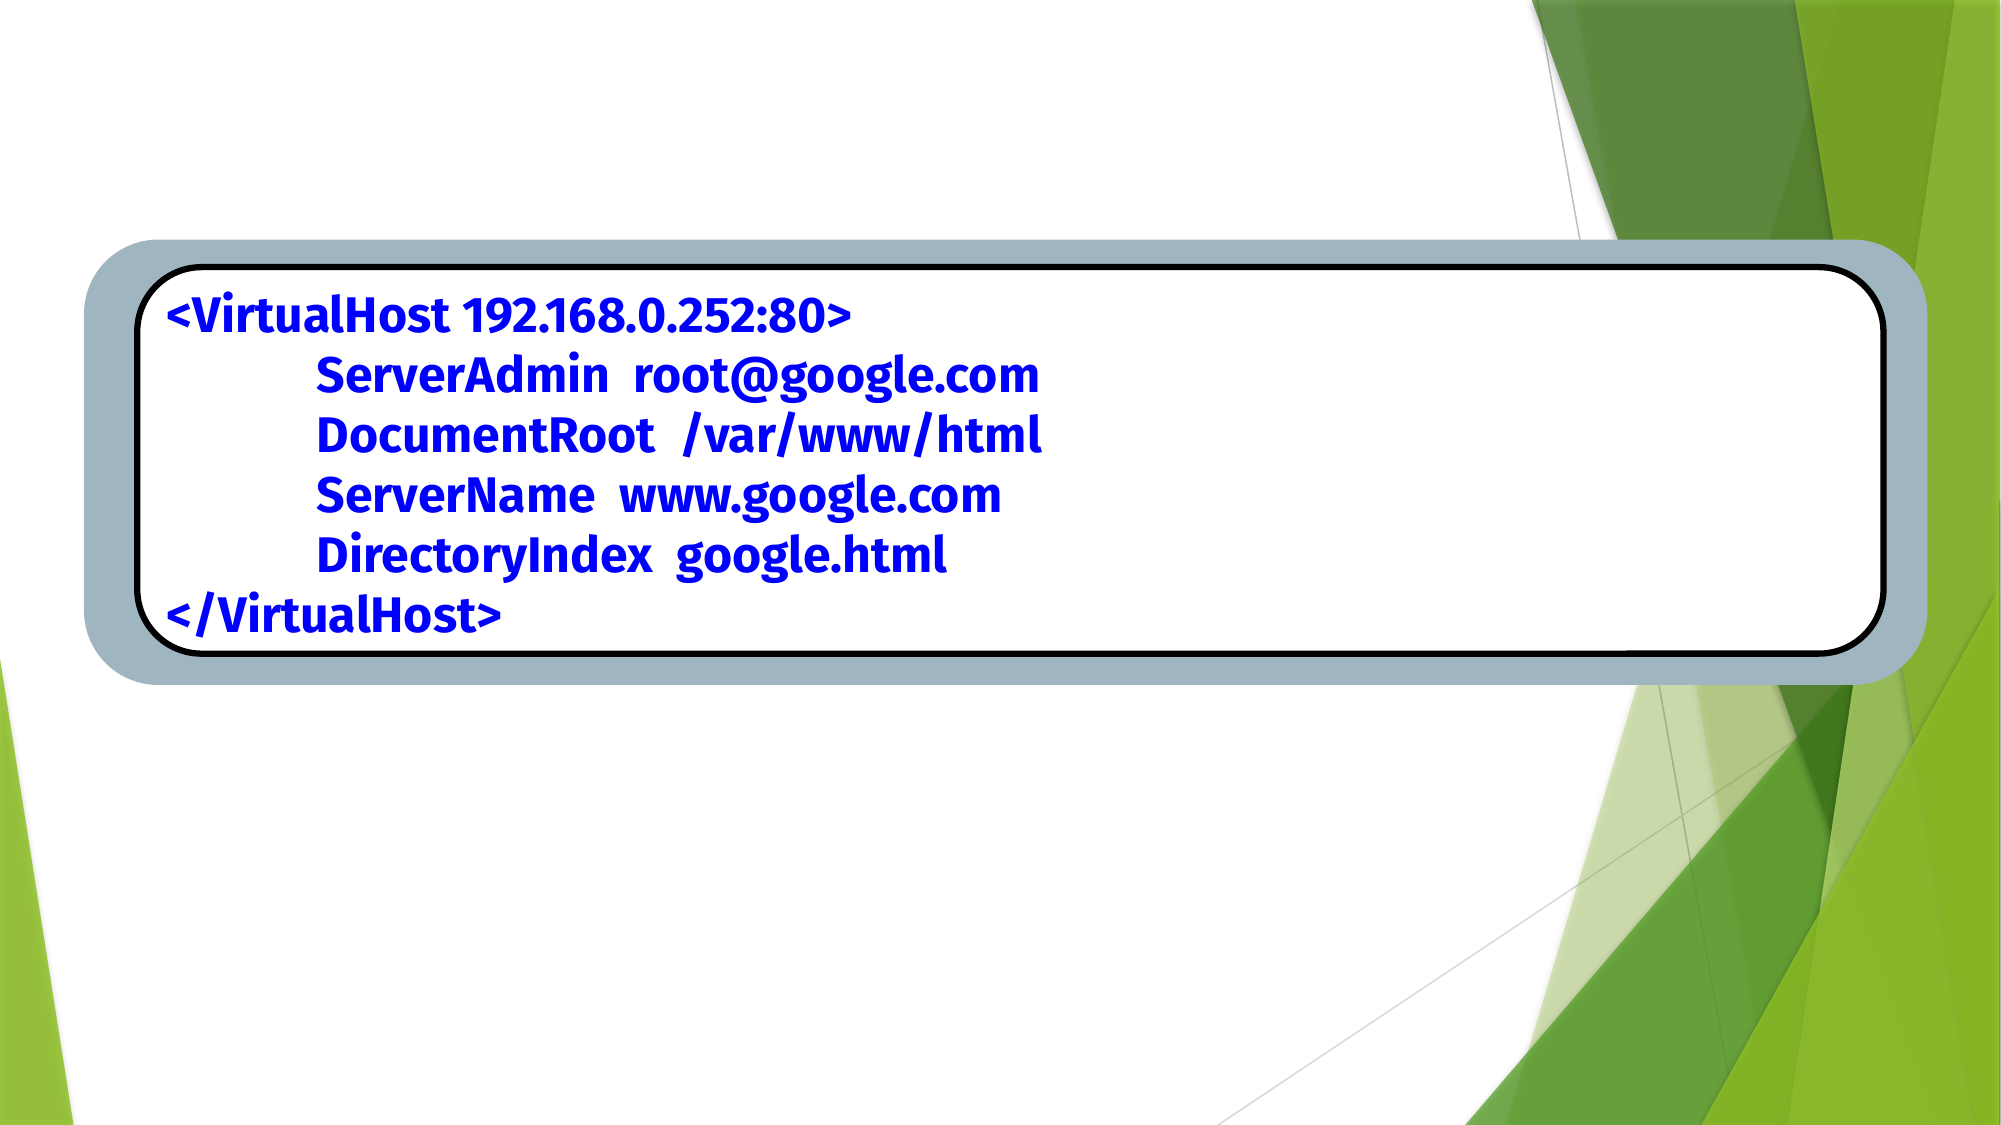

# IP Based Virtual Hosting Configuration

<VirtualHost 192.168.0.252:80>
	ServerAdmin  root@google.com
	DocumentRoot  /var/www/html
	ServerName  www.google.com
	DirectoryIndex  google.html
</VirtualHost>